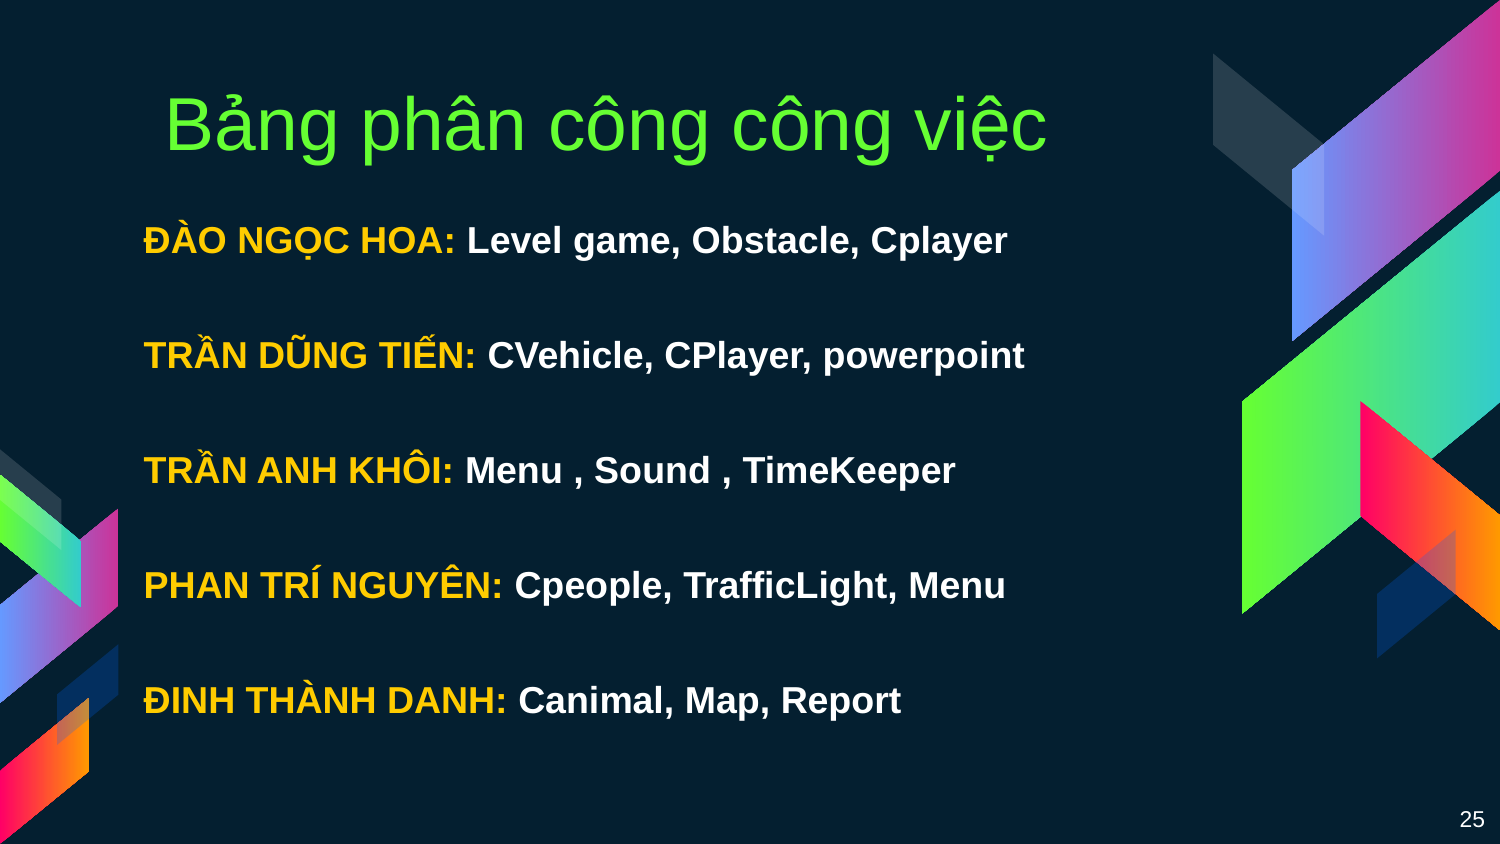

Bảng phân công công việc
ĐÀO NGỌC HOA: Level game, Obstacle, Cplayer

TRẦN DŨNG TIẾN: CVehicle, CPlayer, powerpoint

TRẦN ANH KHÔI: Menu , Sound , TimeKeeper

PHAN TRÍ NGUYÊN: Cpeople, TrafficLight, Menu

ĐINH THÀNH DANH: Canimal, Map, Report

25